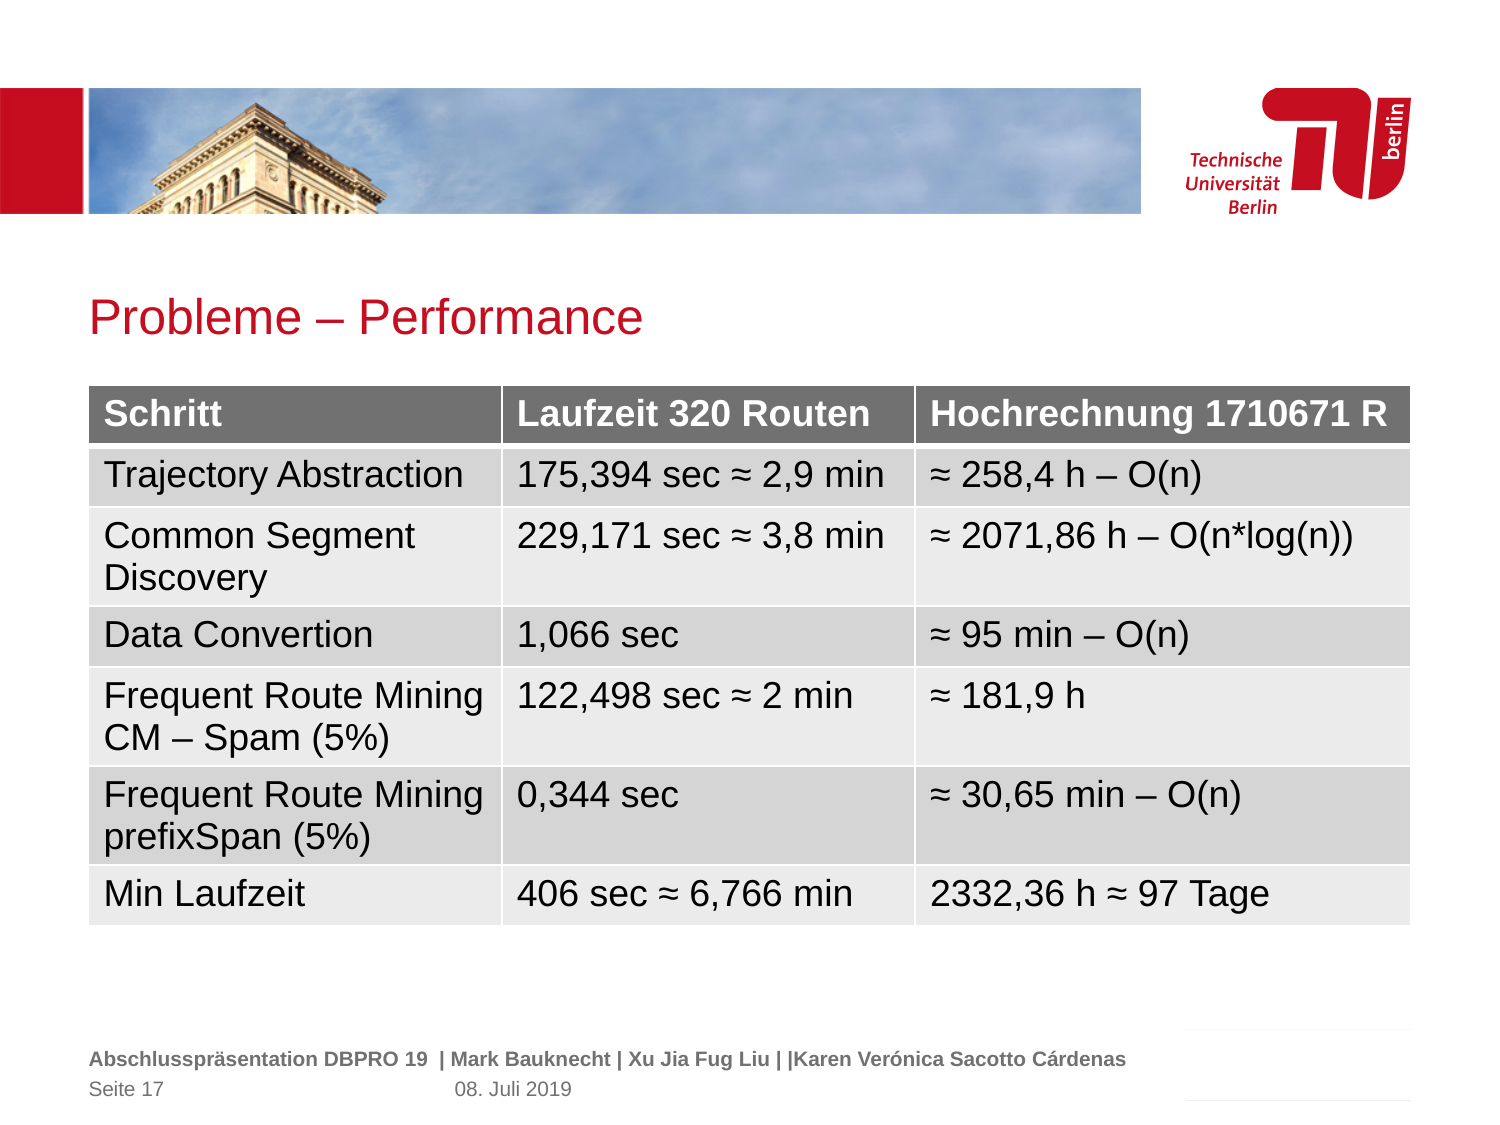

# Probleme – Performance
| Schritt | Laufzeit 320 Routen | Hochrechnung 1710671 R |
| --- | --- | --- |
| Trajectory Abstraction | 175,394 sec ≈ 2,9 min | ≈ 258,4 h – O(n) |
| Common Segment Discovery | 229,171 sec ≈ 3,8 min | ≈ 2071,86 h – O(n\*log(n)) |
| Data Convertion | 1,066 sec | ≈ 95 min – O(n) |
| Frequent Route Mining CM – Spam (5%) | 122,498 sec ≈ 2 min | ≈ 181,9 h |
| Frequent Route Mining prefixSpan (5%) | 0,344 sec | ≈ 30,65 min – O(n) |
| Min Laufzeit | 406 sec ≈ 6,766 min | 2332,36 h ≈ 97 Tage |
Abschlusspräsentation DBPRO 19  | Mark Bauknecht | Xu Jia Fug Liu | |Karen Verónica Sacotto Cárdenas
Seite 17